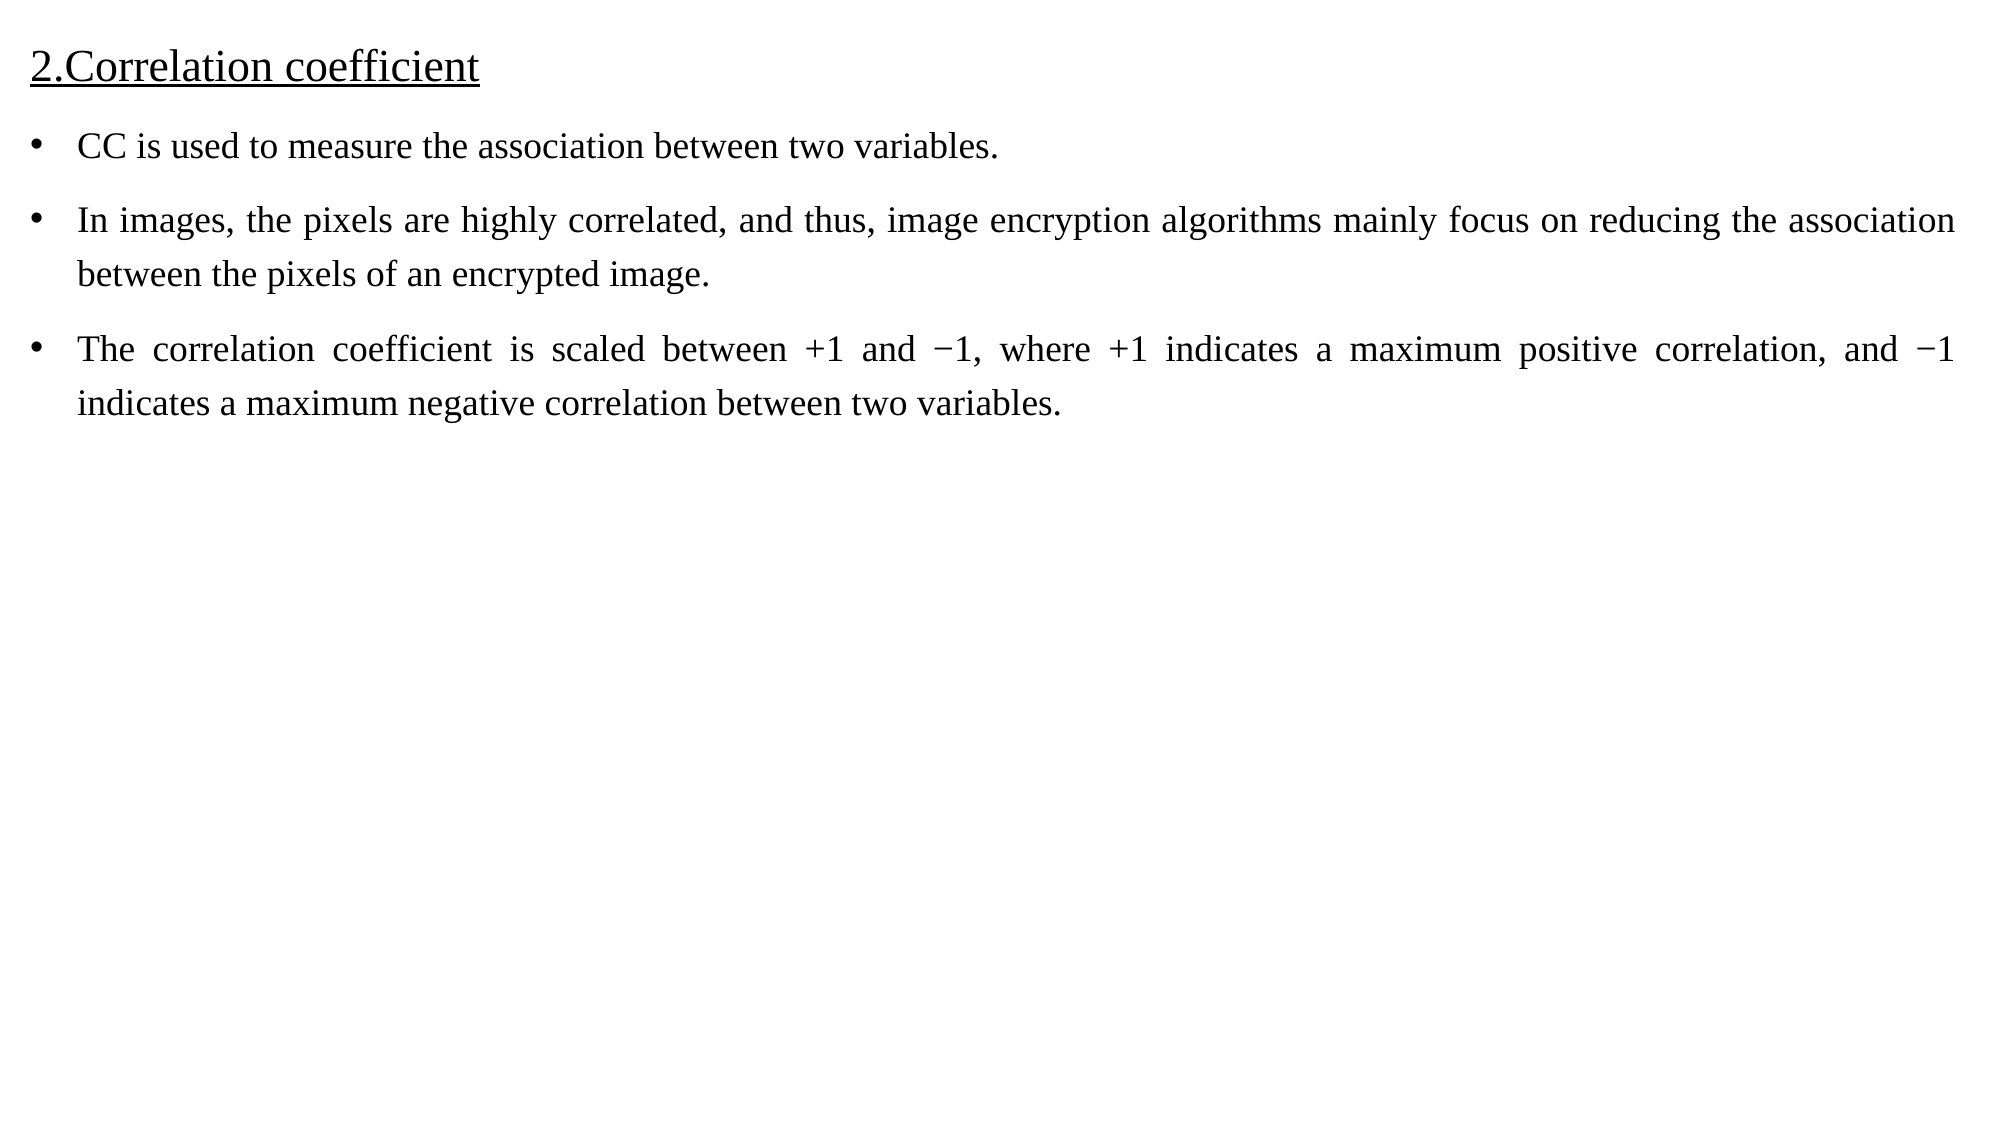

2.Correlation coefficient
CC is used to measure the association between two variables.
In images, the pixels are highly correlated, and thus, image encryption algorithms mainly focus on reducing the association between the pixels of an encrypted image.
The correlation coefficient is scaled between +1 and −1, where +1 indicates a maximum positive correlation, and −1 indicates a maximum negative correlation between two variables.